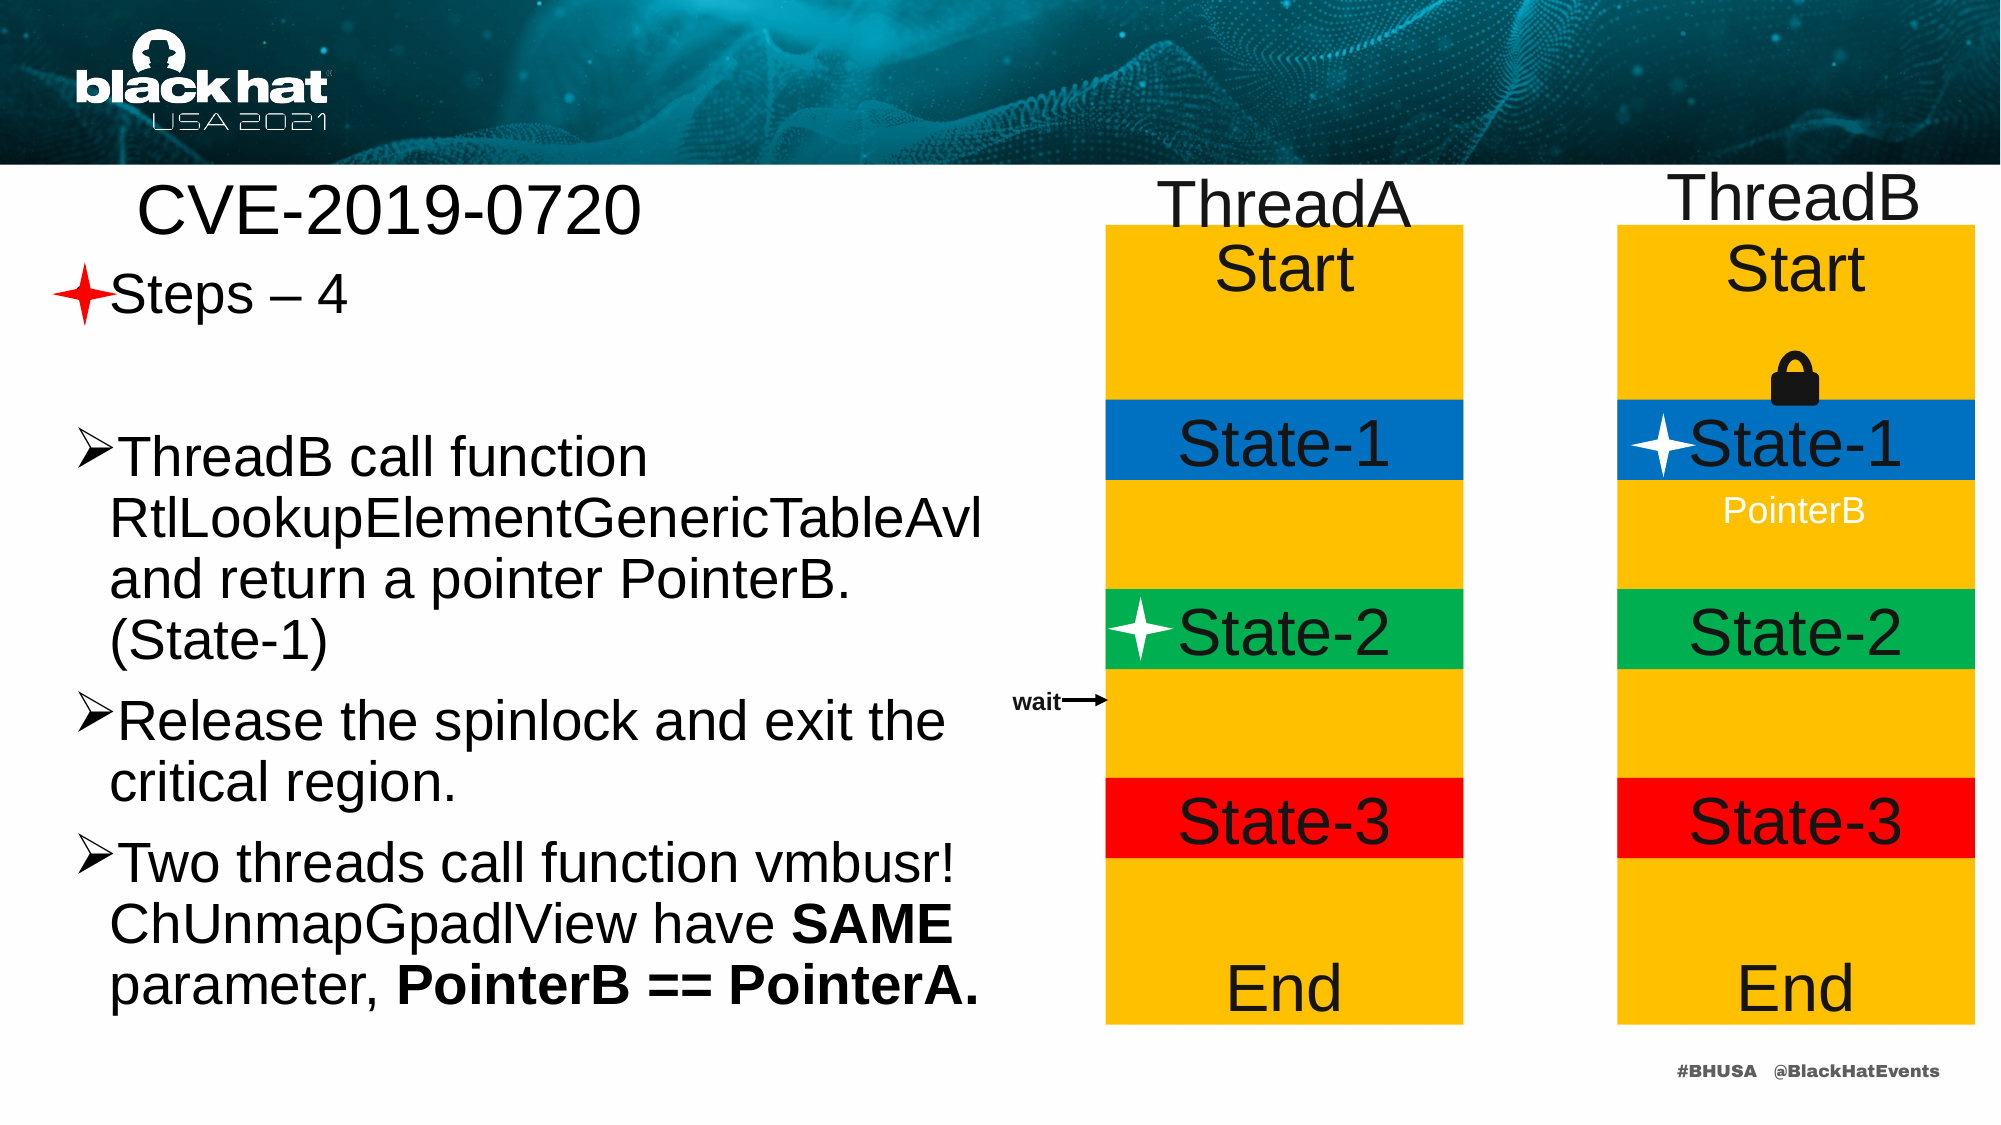

ThreadB
ThreadA
CVE-2019-0720
Start

End
Start

End
Steps – 4

ThreadB call function RtlLookupElementGenericTableAvl and return a pointer PointerB. (State-1)
Release the spinlock and exit the critical region.
Two threads call function vmbusr!ChUnmapGpadlView have SAME parameter, PointerB == PointerA.

State-1
State-1

PointerB
State-2
State-2

wait
State-3
State-3